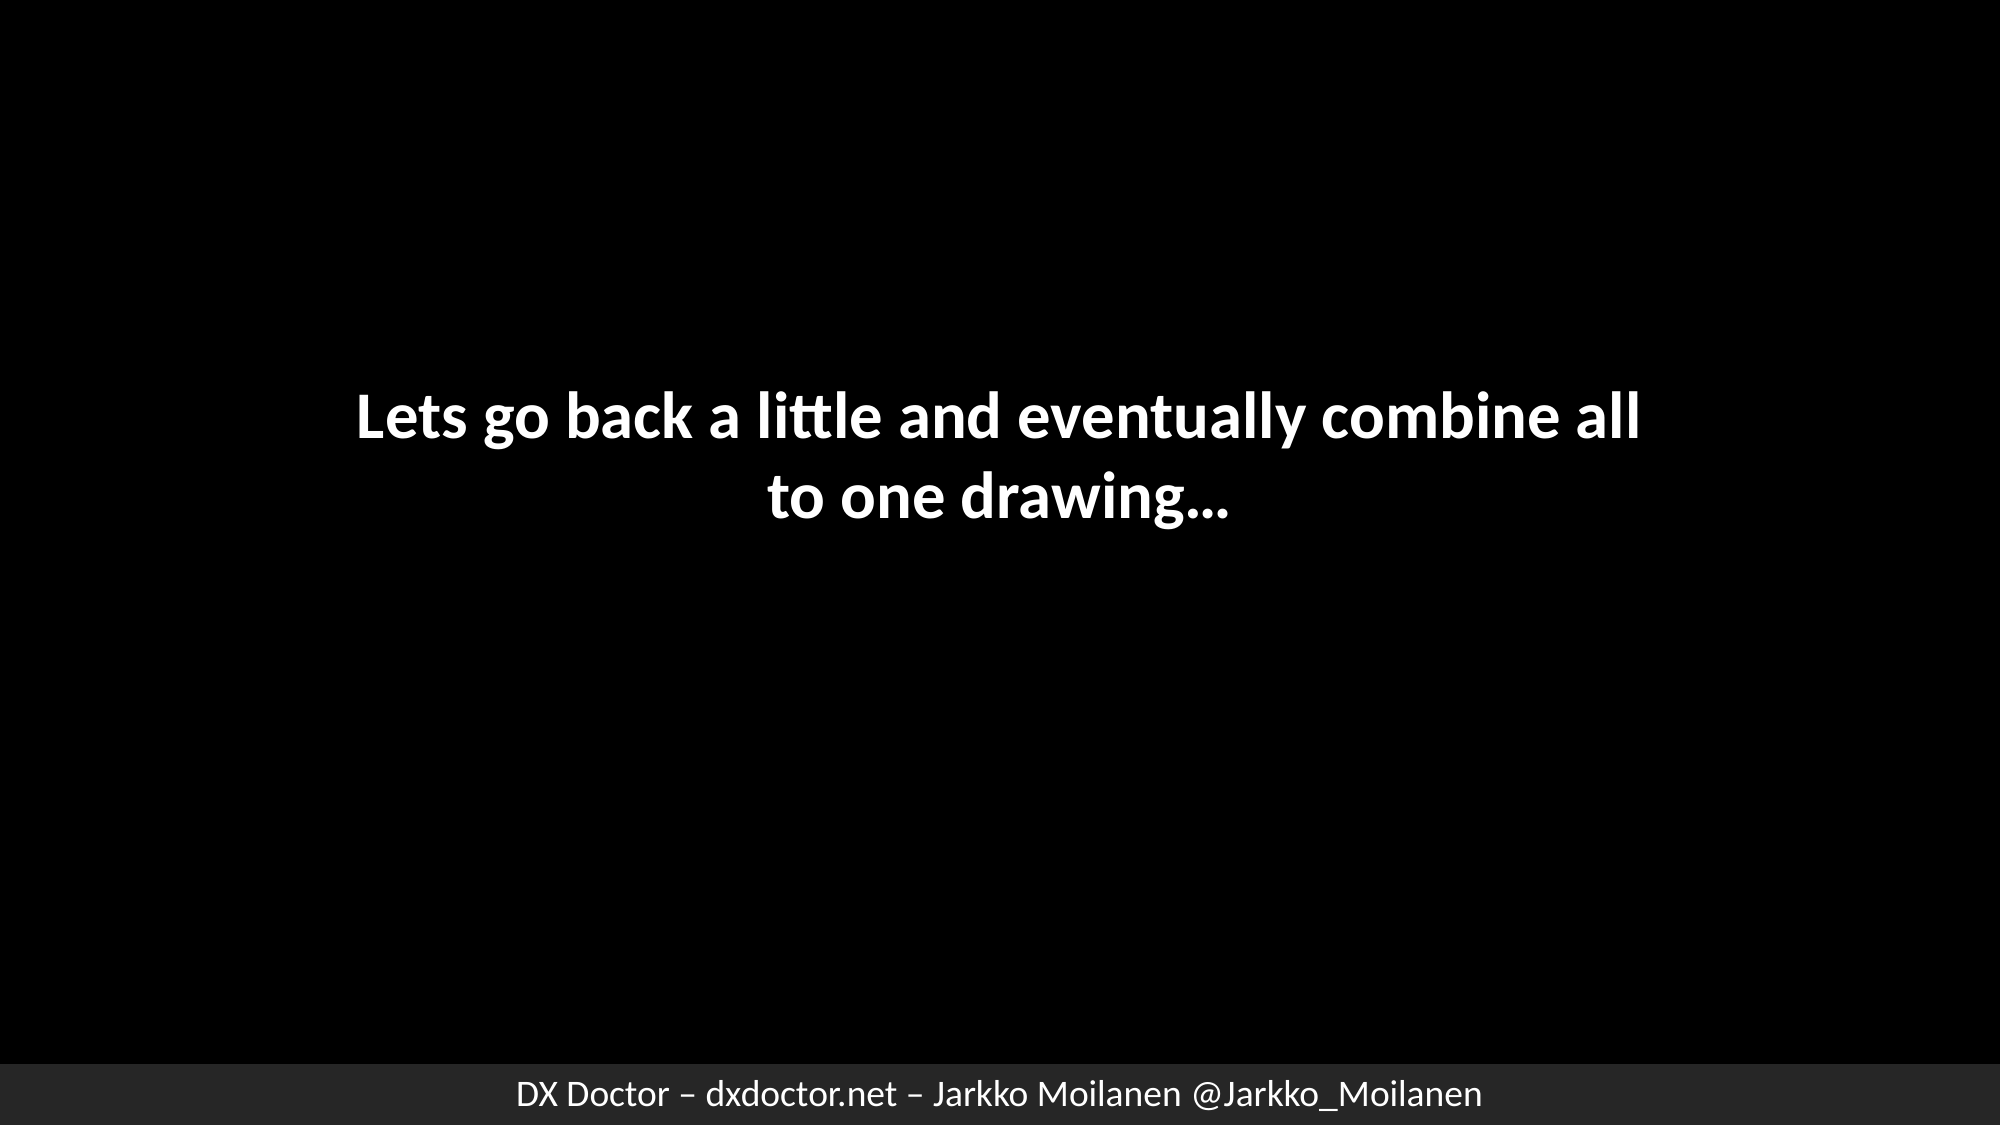

Lets go back a little and eventually combine all to one drawing…
DX Doctor – dxdoctor.net – Jarkko Moilanen @Jarkko_Moilanen